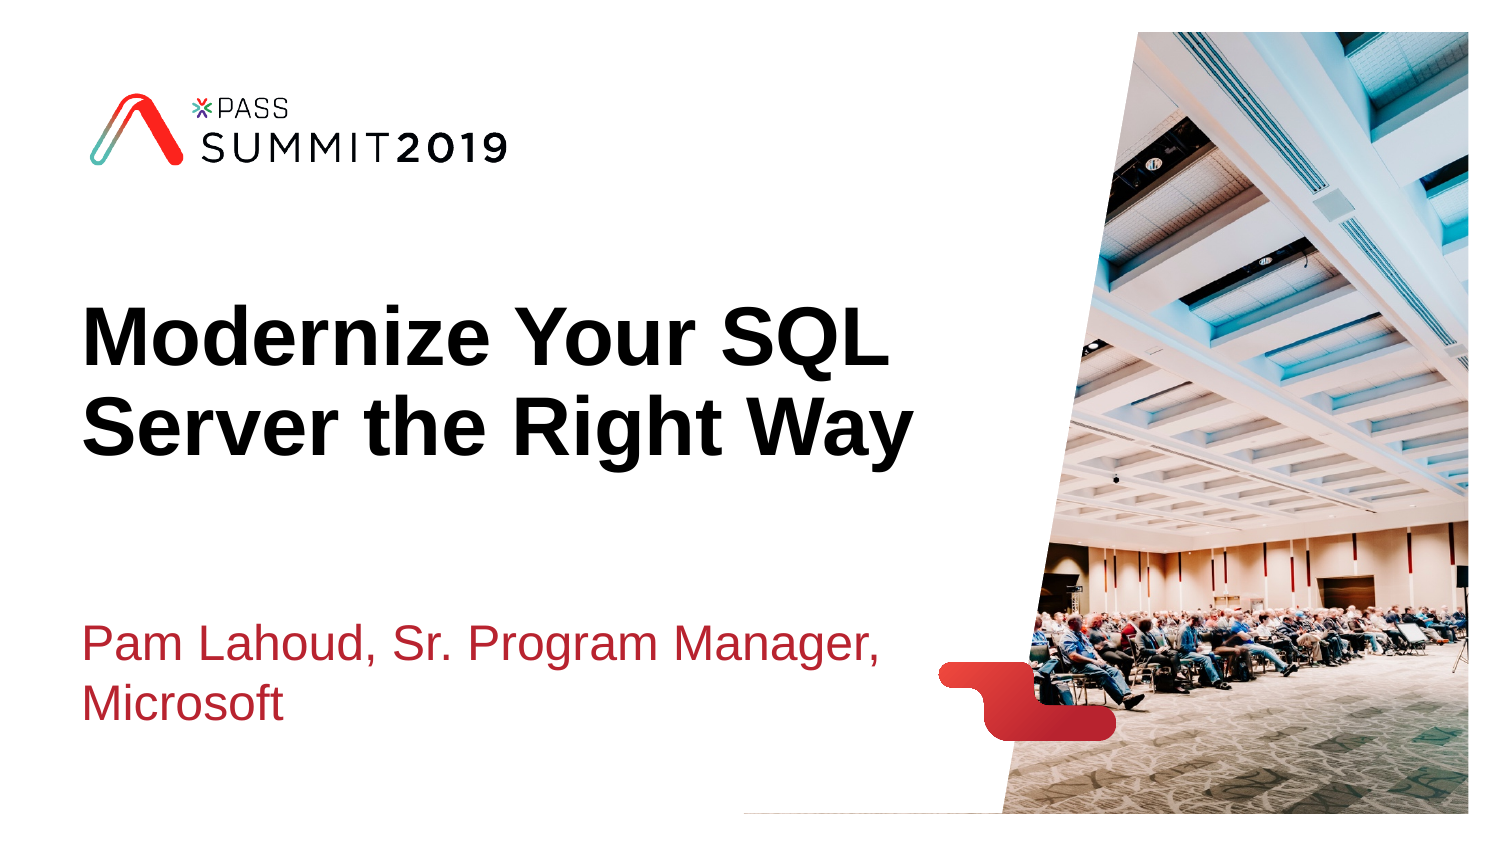

# Modernize Your SQL Server the Right Way
Pam Lahoud, Sr. Program Manager, Microsoft